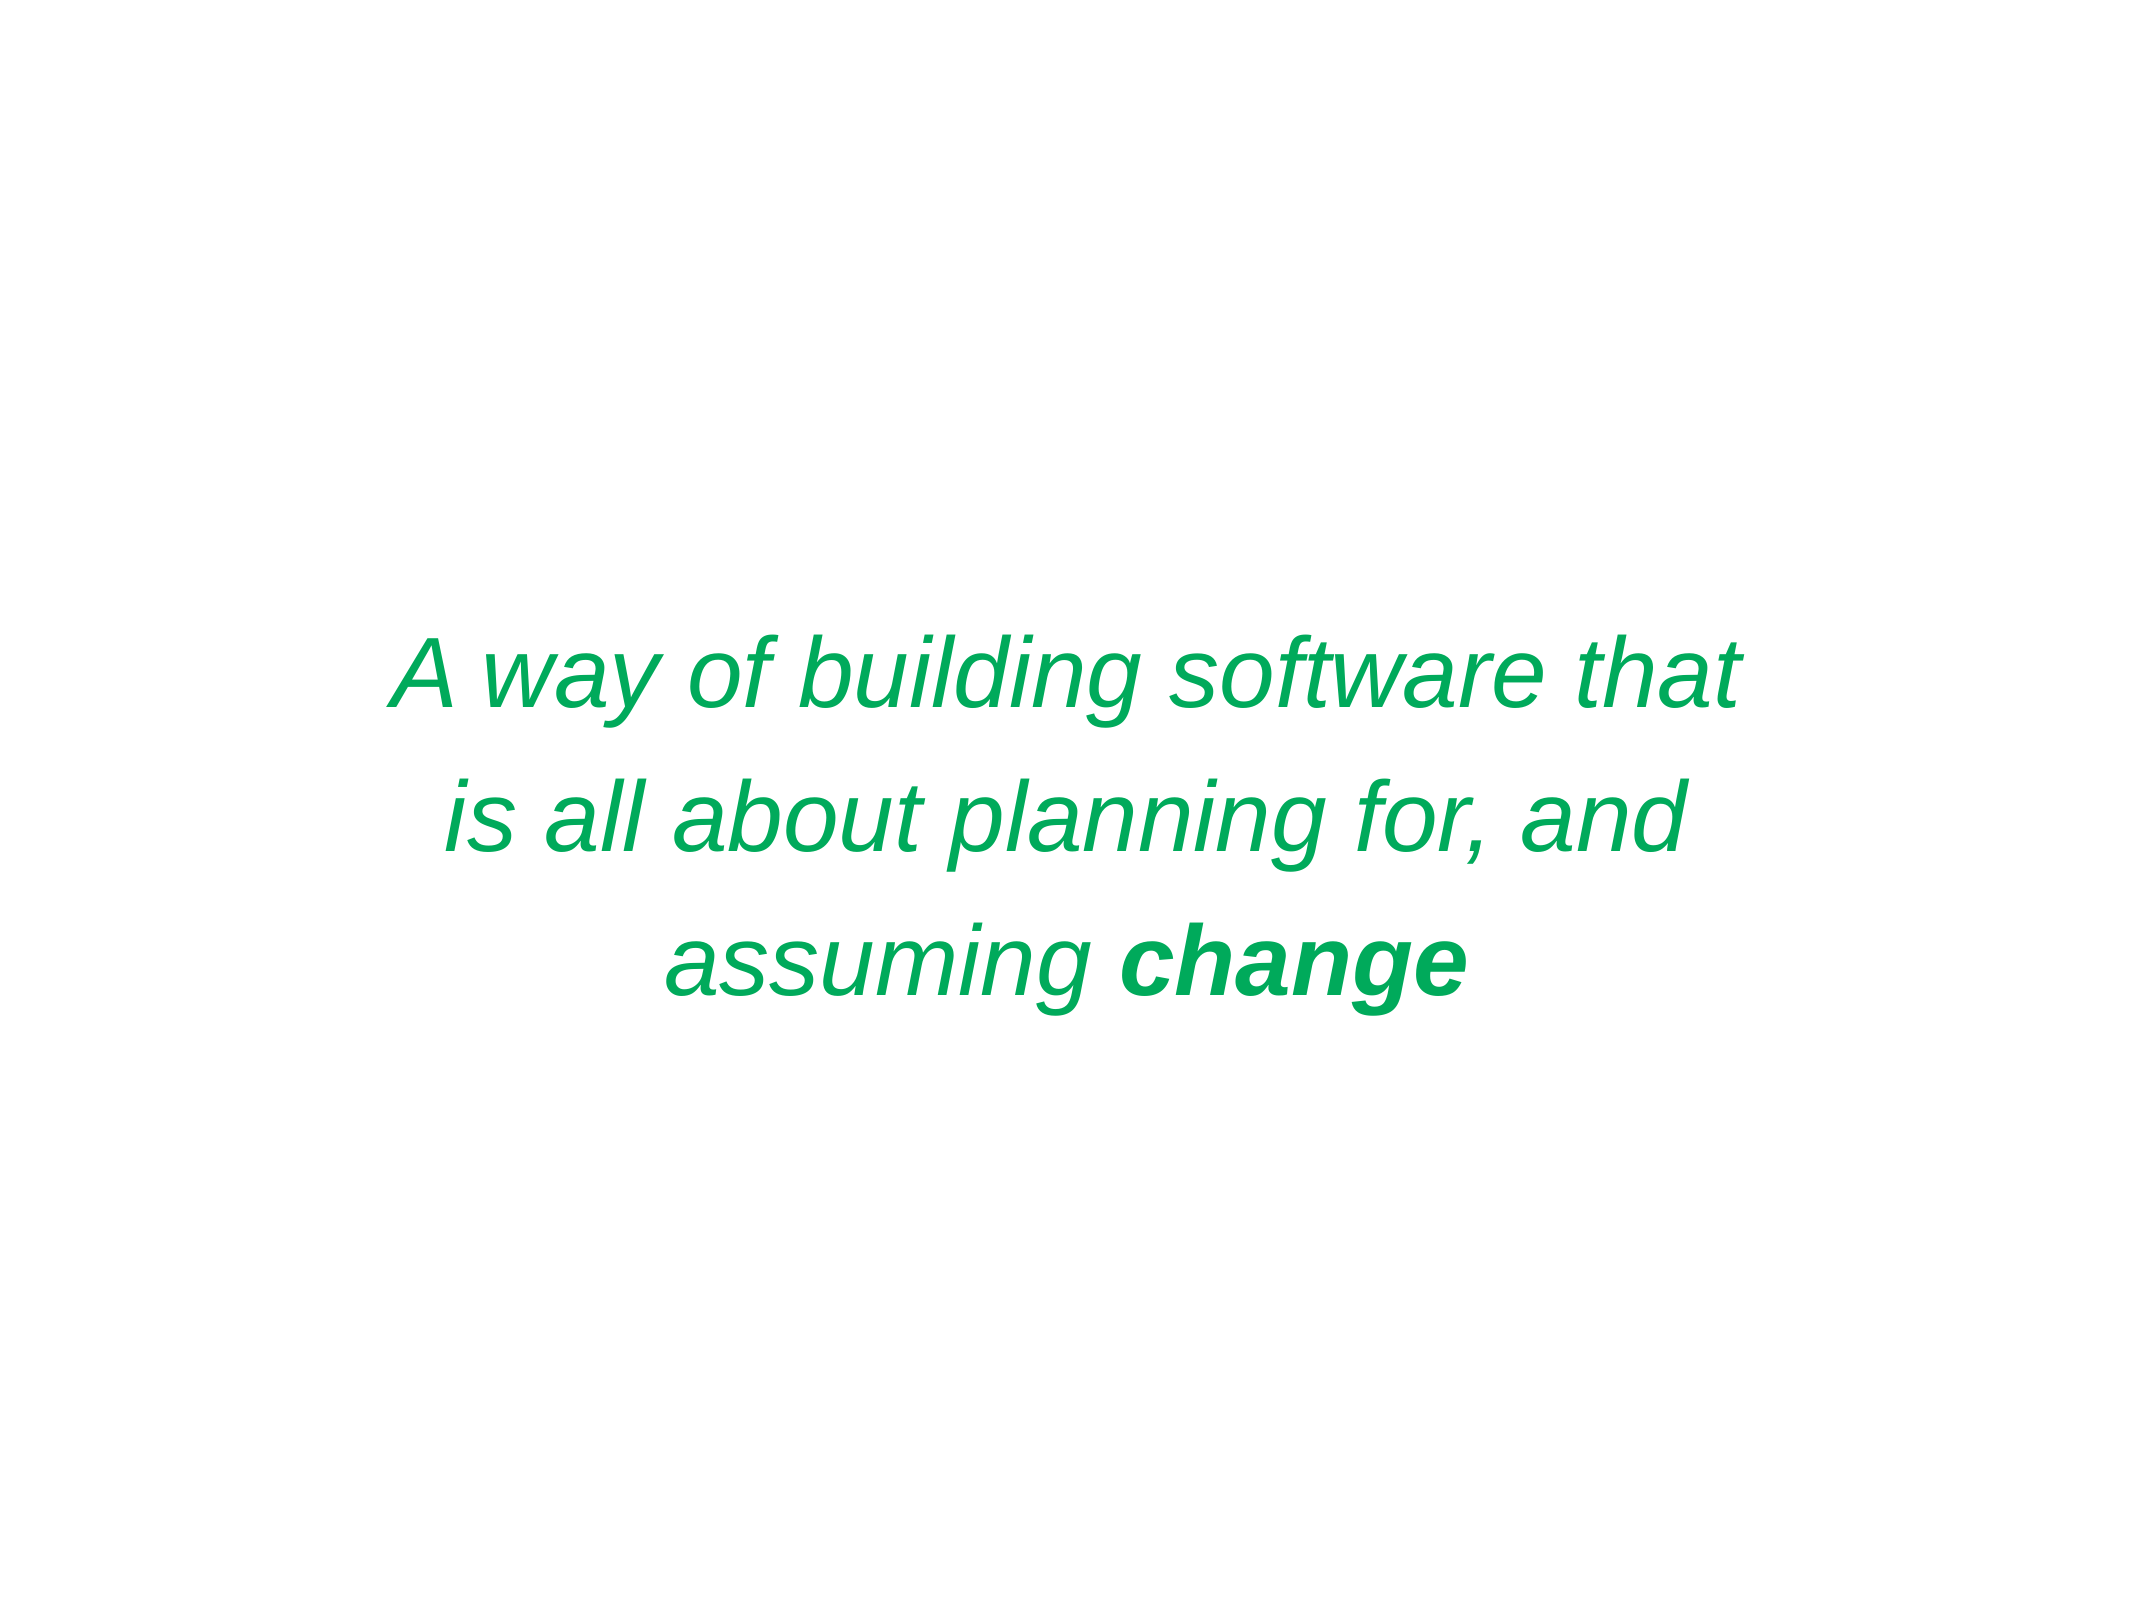

A way of building software that is all about planning for, and assuming change